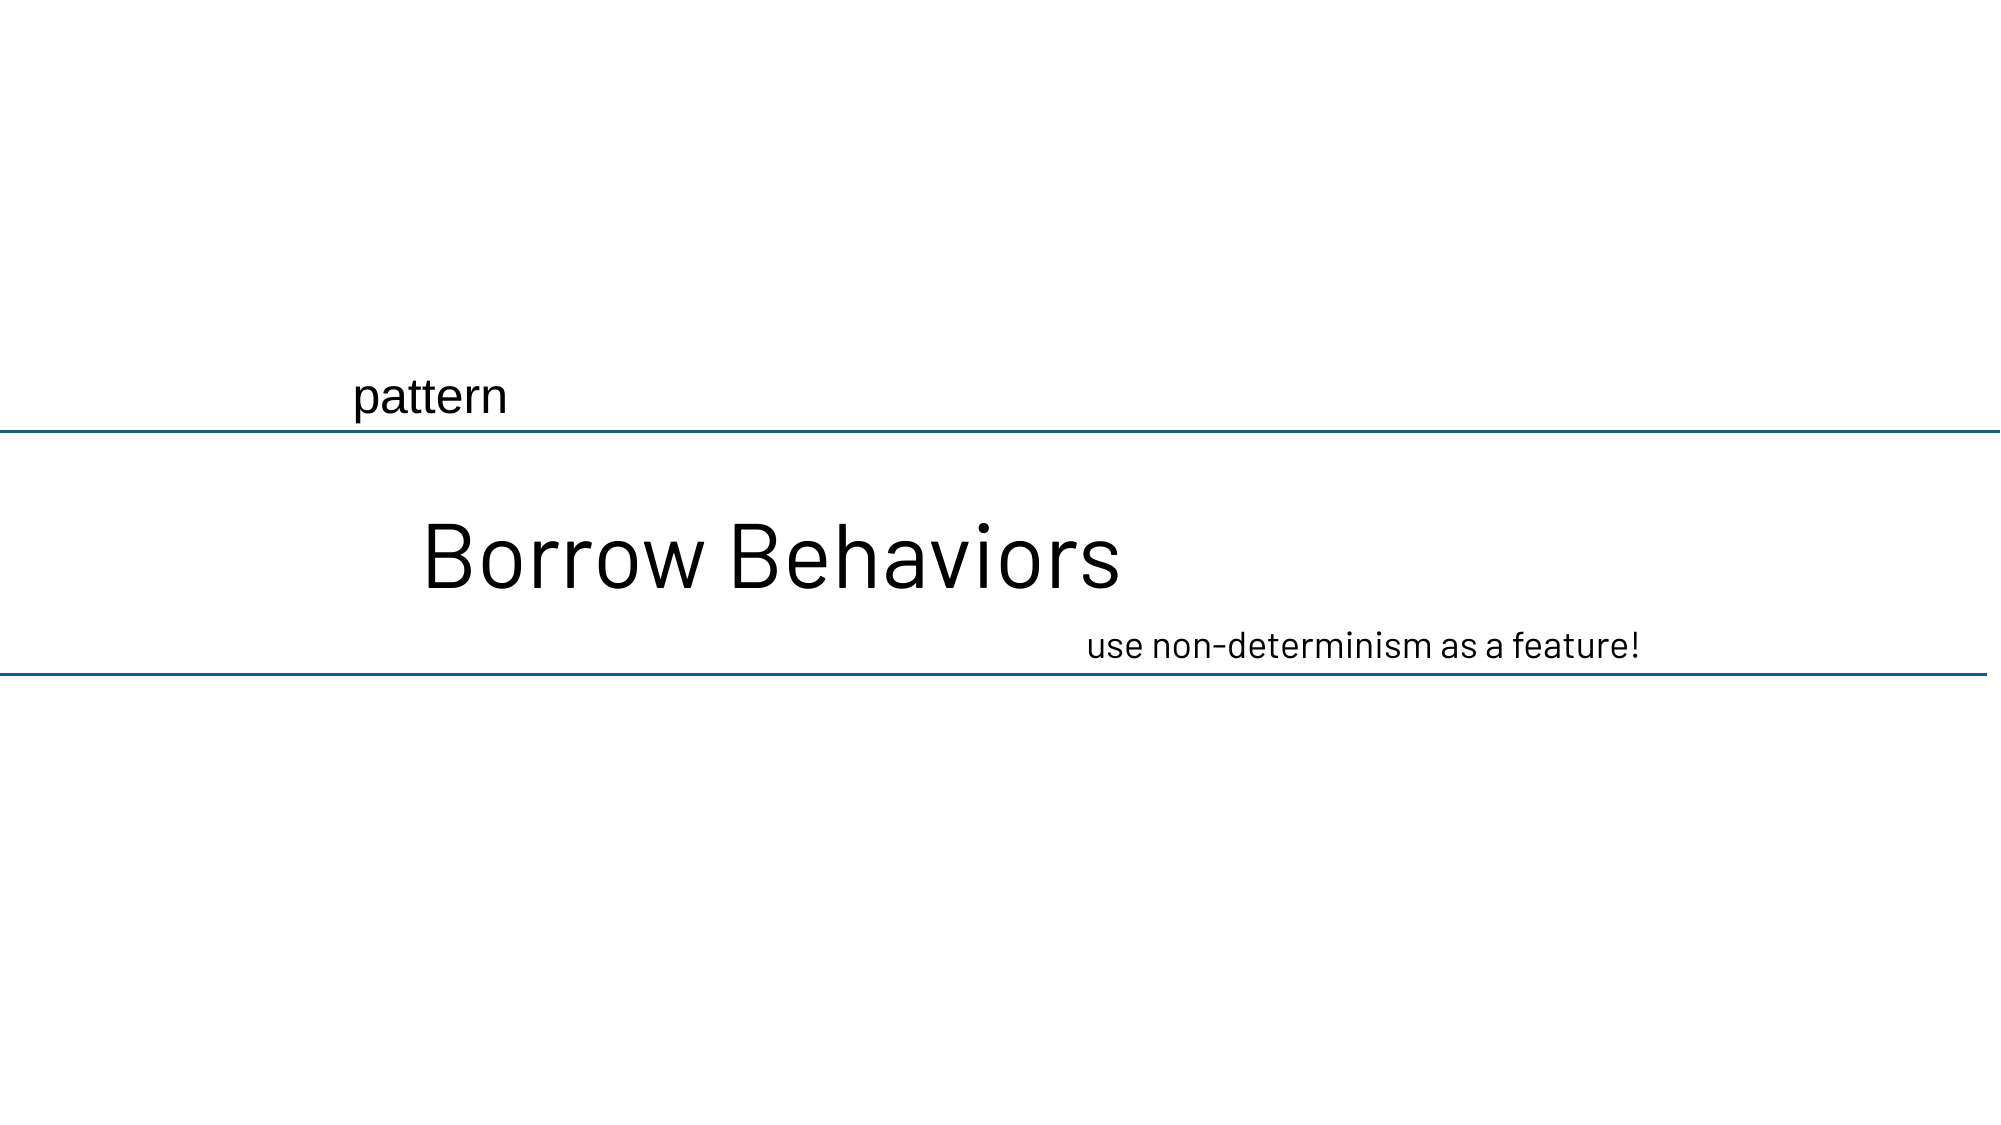

pattern
Borrow Behaviors
use non-determinism as a feature!